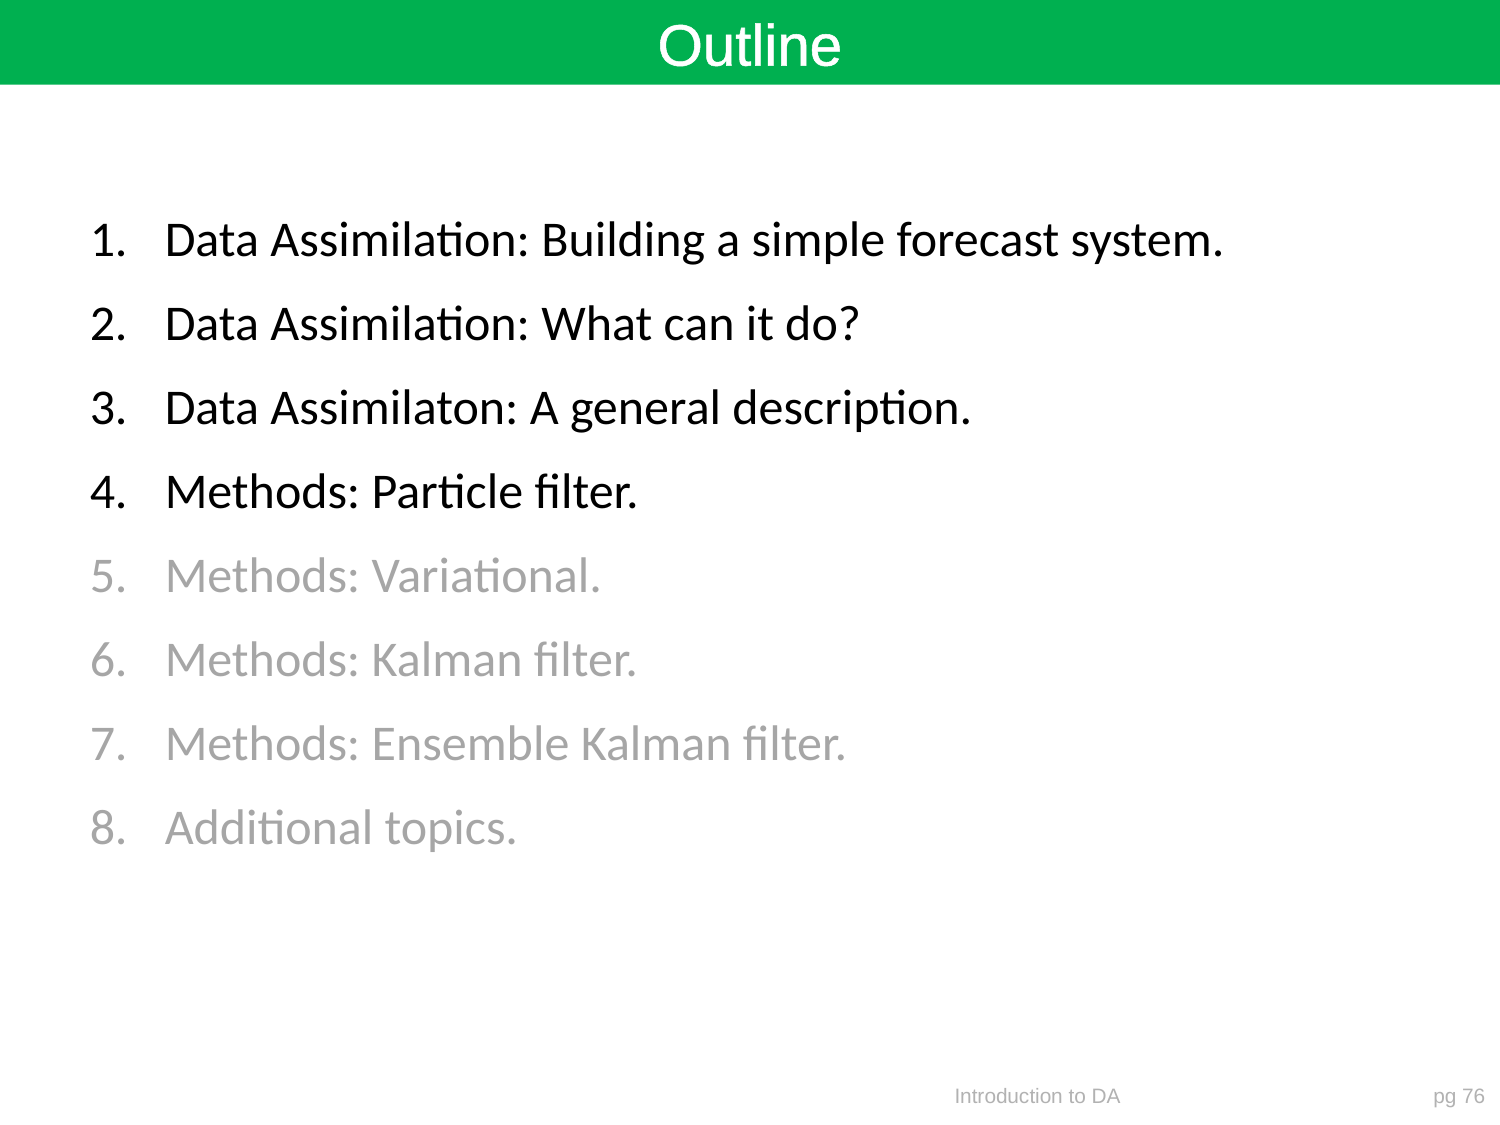

Outline
Data Assimilation: Building a simple forecast system.
Data Assimilation: What can it do?
Data Assimilaton: A general description.
Methods: Particle filter.
Methods: Variational.
Methods: Kalman filter.
Methods: Ensemble Kalman filter.
Additional topics.
Introduction to DA
pg 76